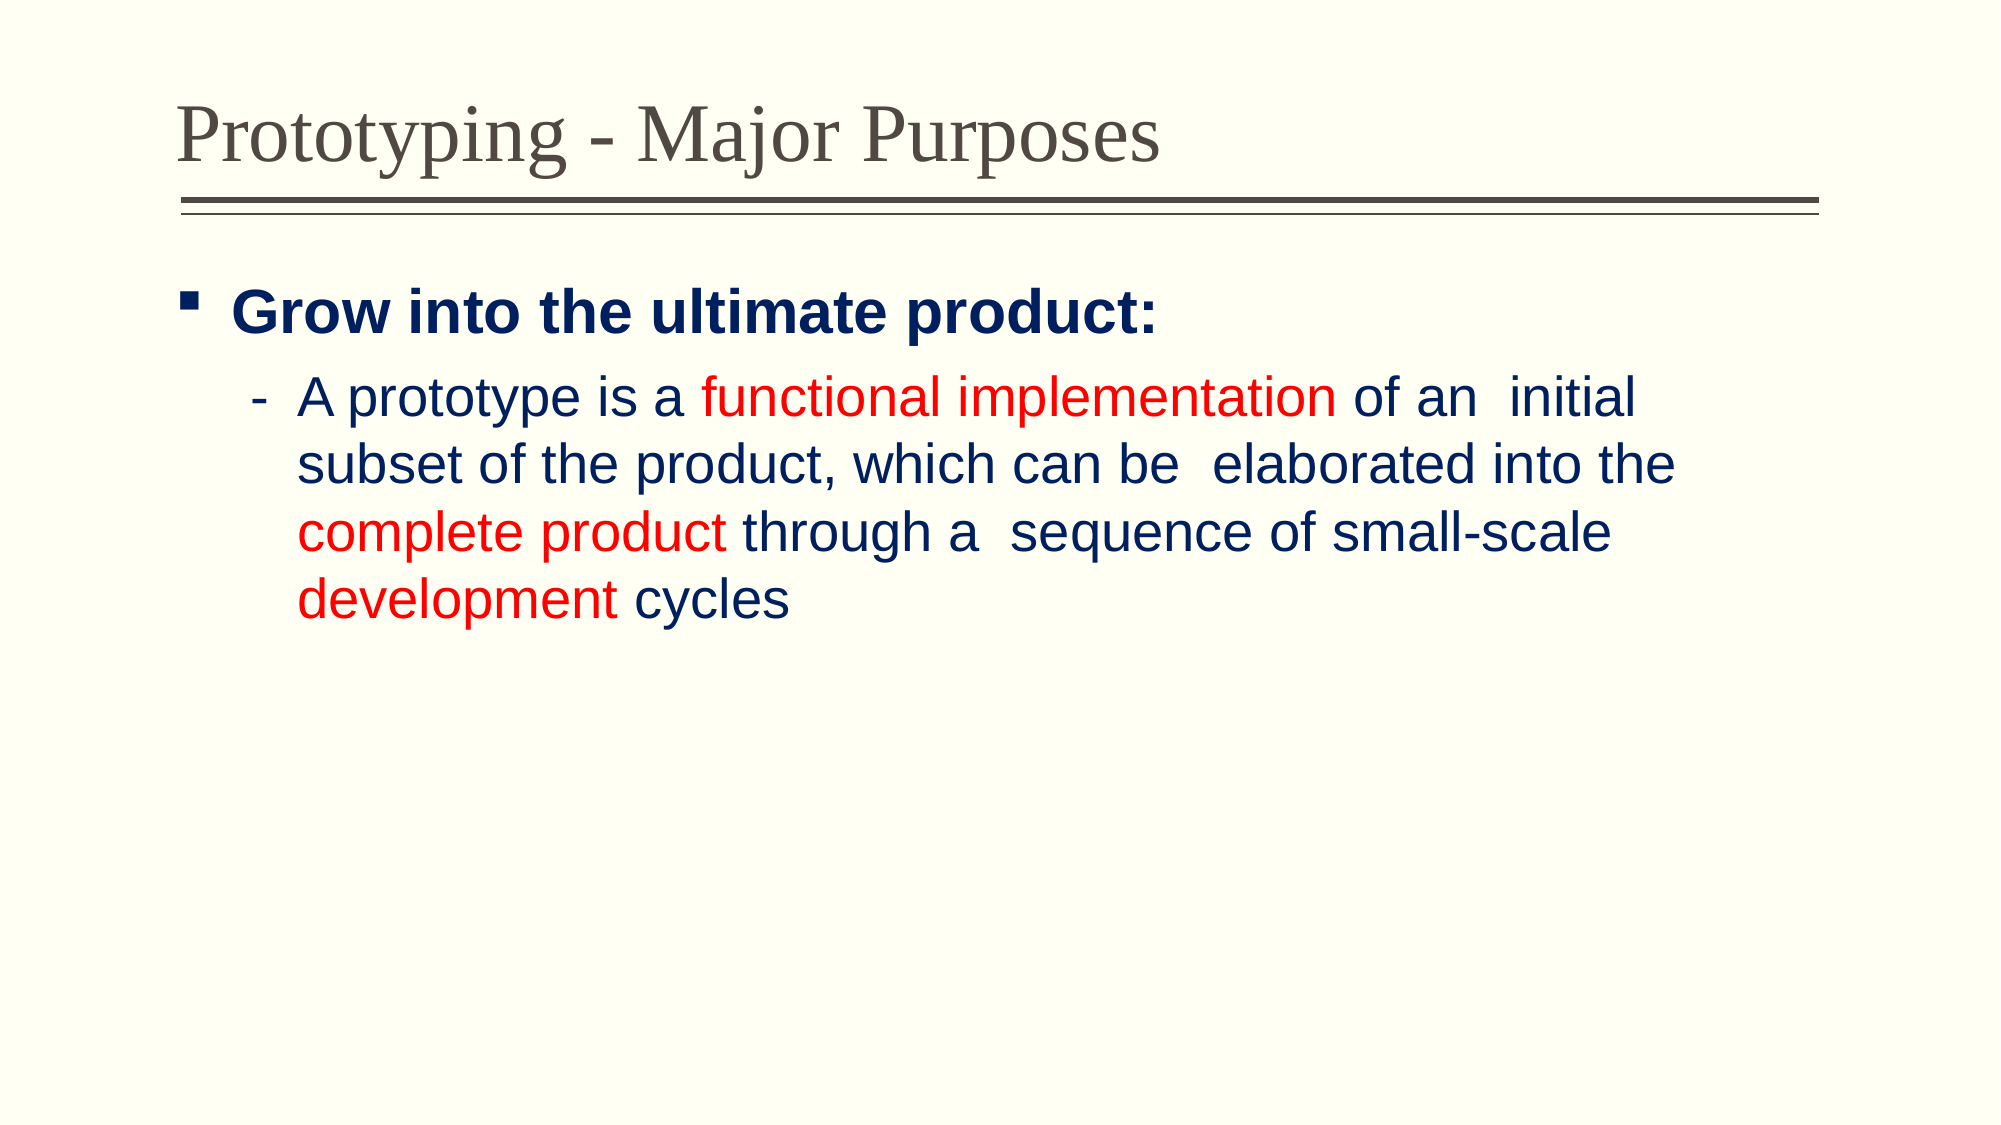

# Prototyping - Major Purposes
Grow into the ultimate product:
-	A prototype is a functional implementation of an  initial subset of the product, which can be  elaborated into the complete product through a  sequence of small-scale development cycles